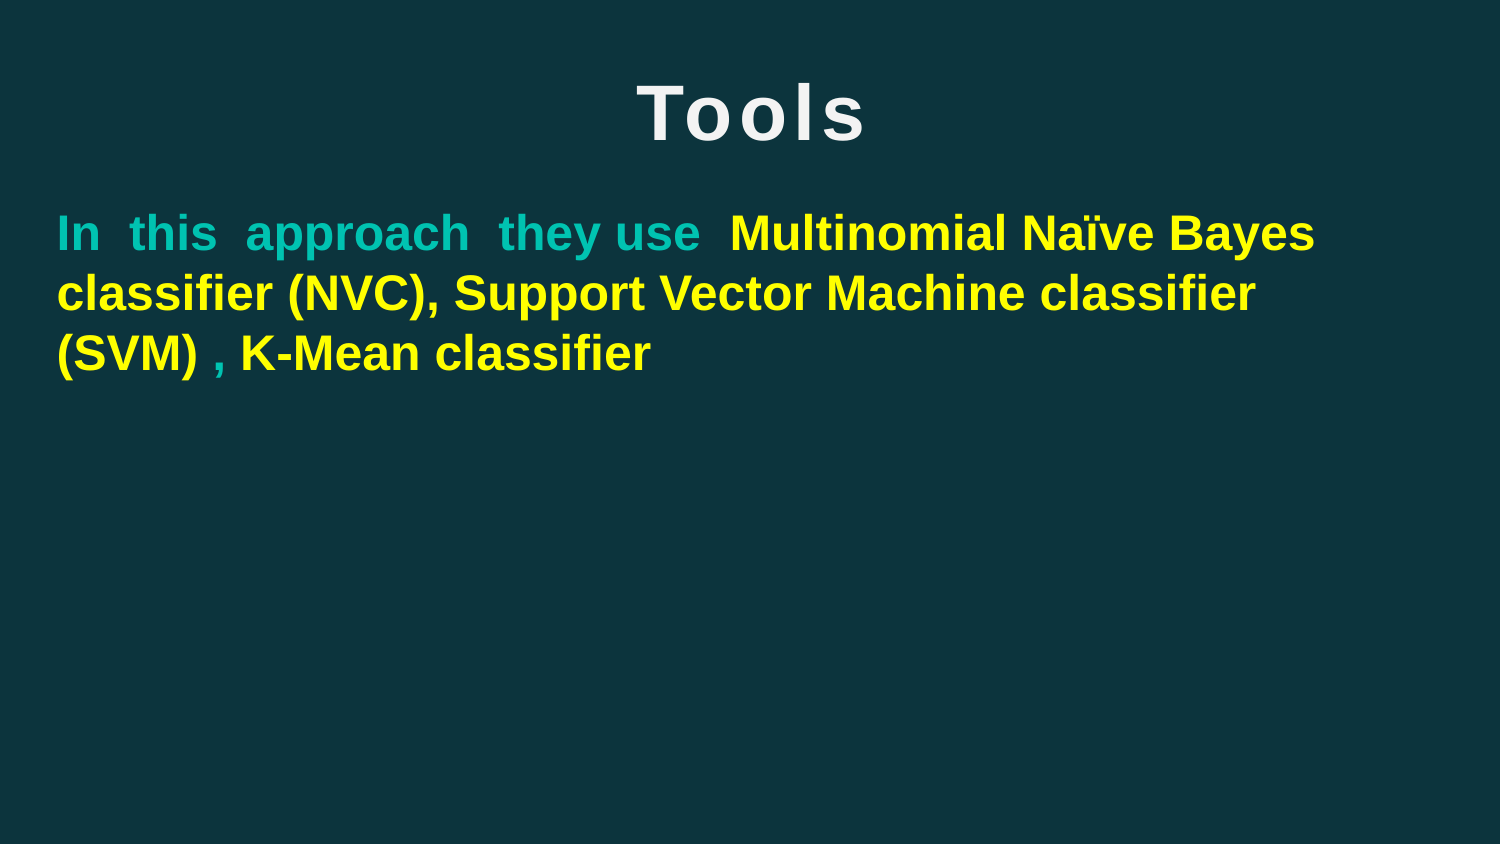

# Tools
In  this  approach  they use  Multinomial Naïve Bayes classifier (NVC), Support Vector Machine classifier (SVM) , K-Mean classifier